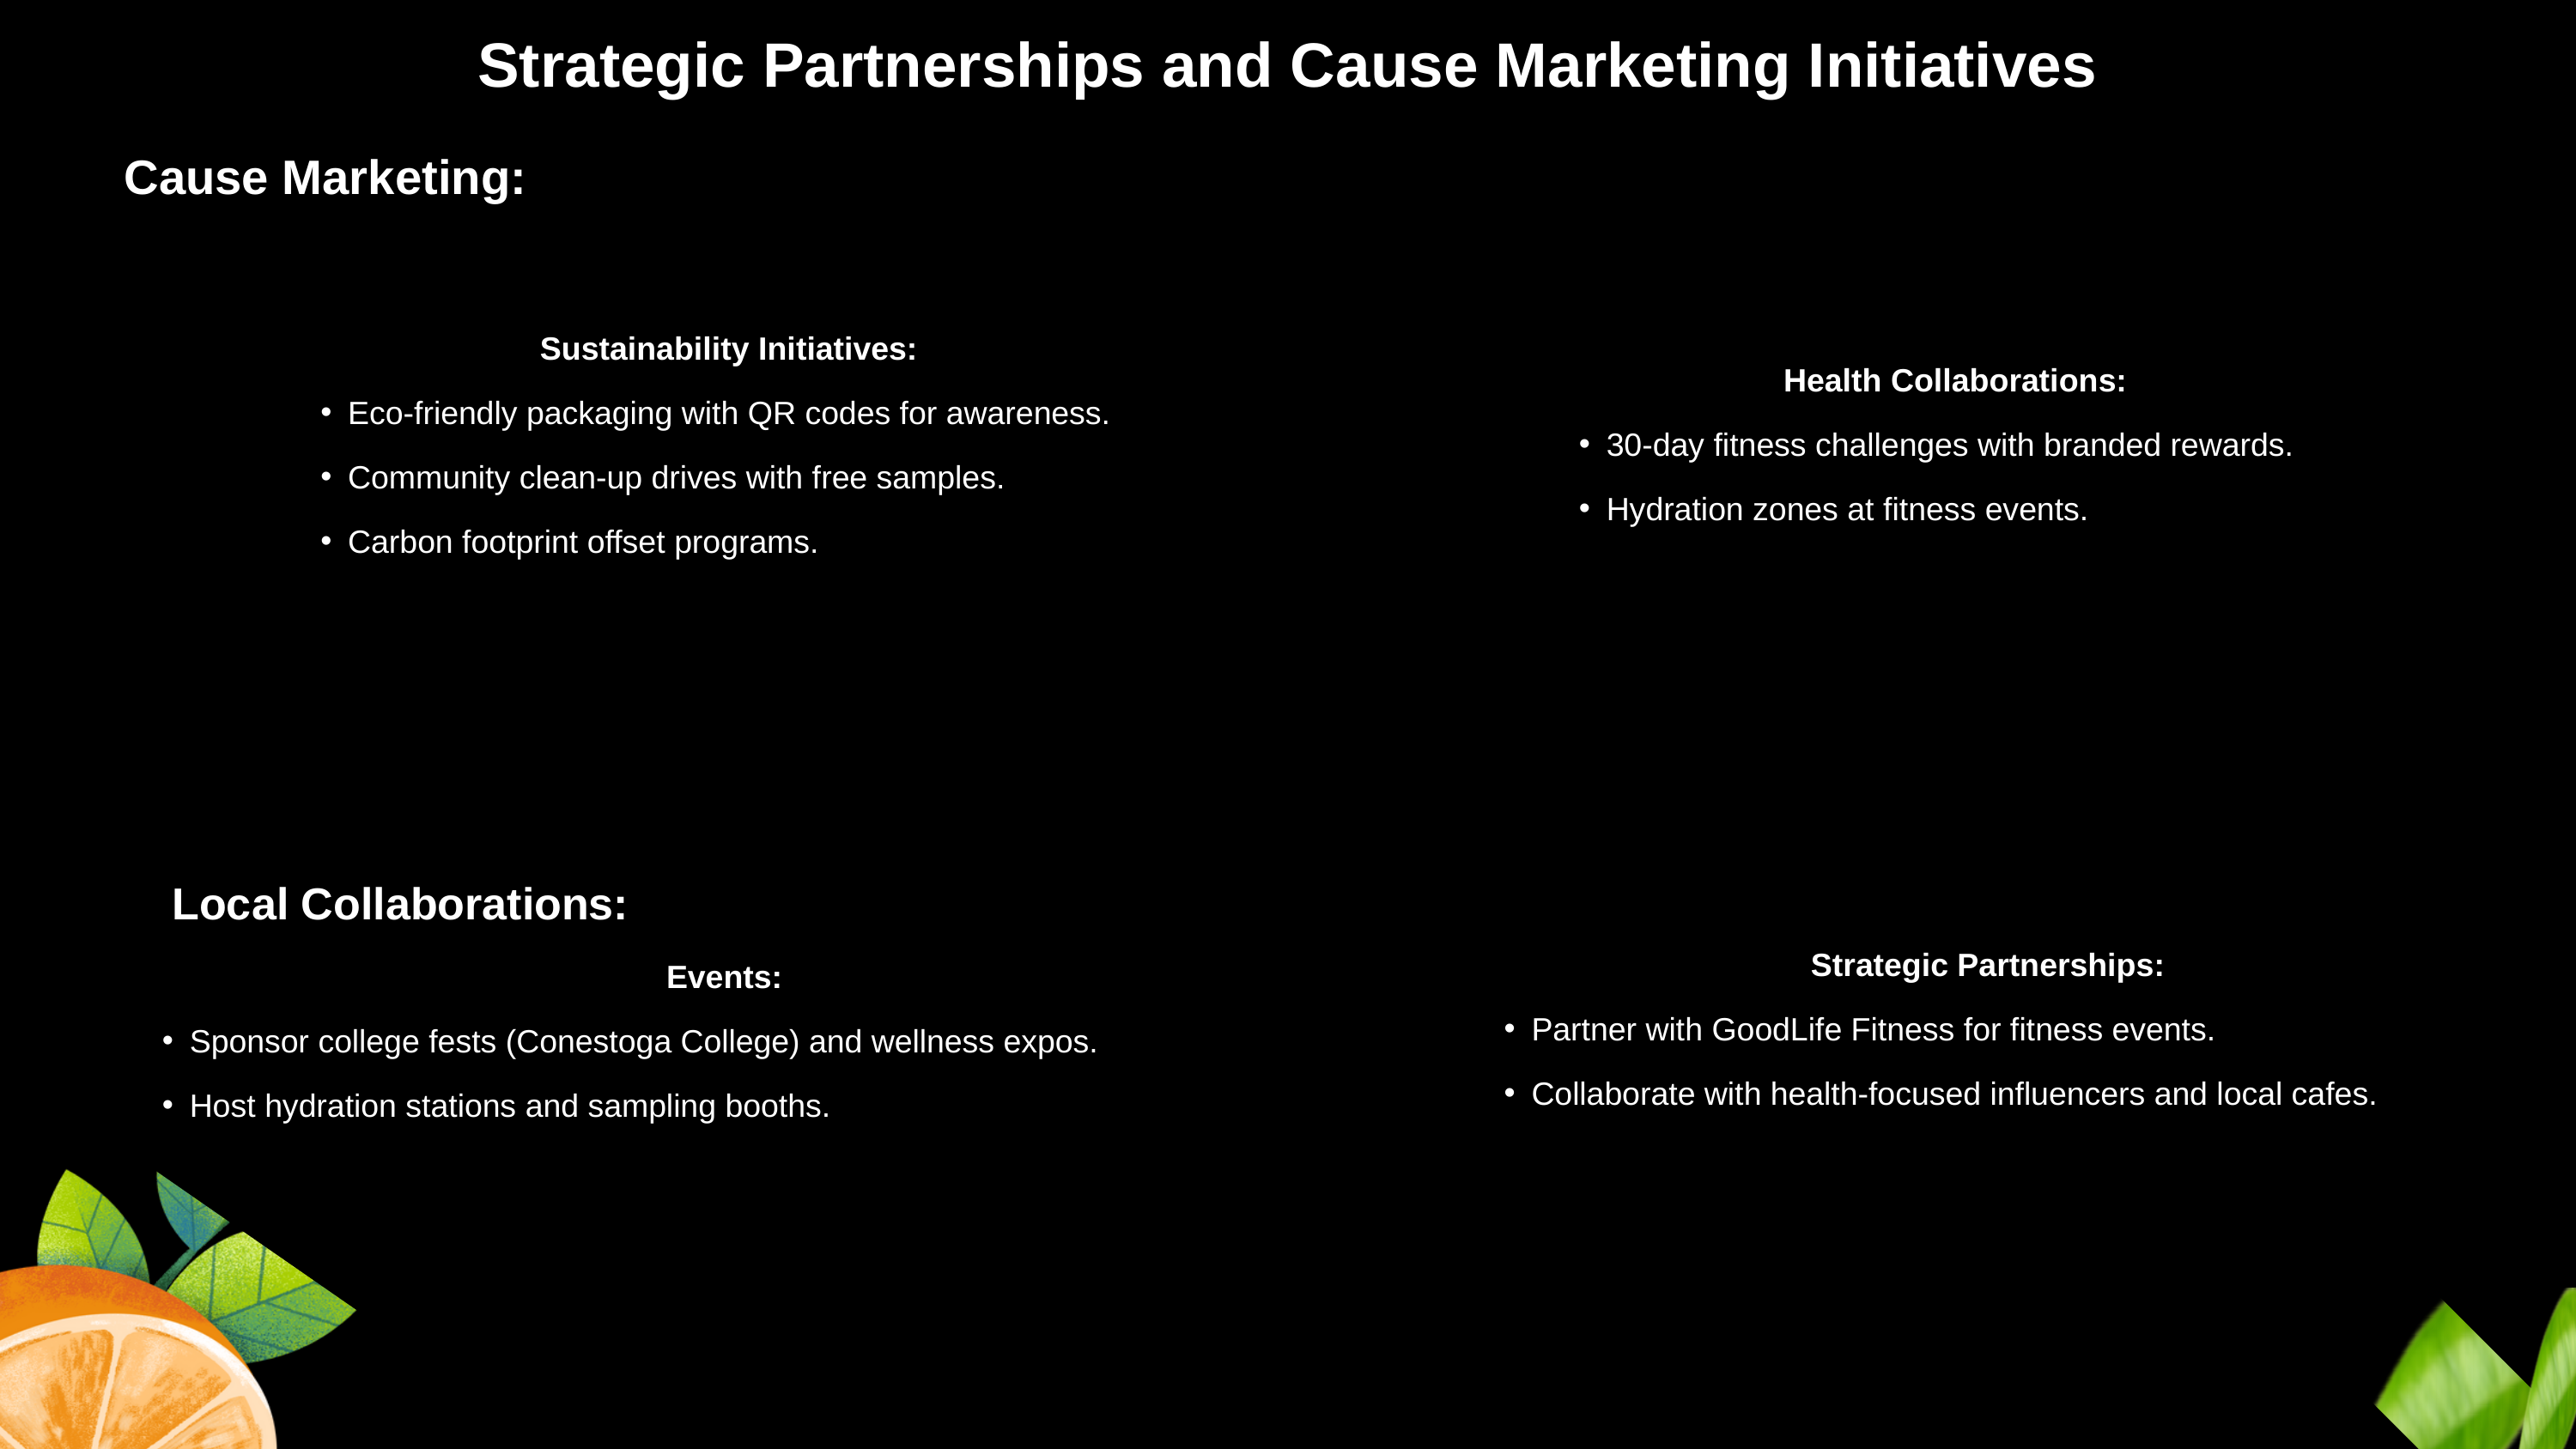

Strategic Partnerships and Cause Marketing Initiatives
Cause Marketing:
Sustainability Initiatives:
Eco-friendly packaging with QR codes for awareness.
Community clean-up drives with free samples.
Carbon footprint offset programs.
Health Collaborations:
30-day fitness challenges with branded rewards.
Hydration zones at fitness events.
Local Collaborations:
Strategic Partnerships:
Partner with GoodLife Fitness for fitness events.
Collaborate with health-focused influencers and local cafes.
Events:
Sponsor college fests (Conestoga College) and wellness expos.
Host hydration stations and sampling booths.